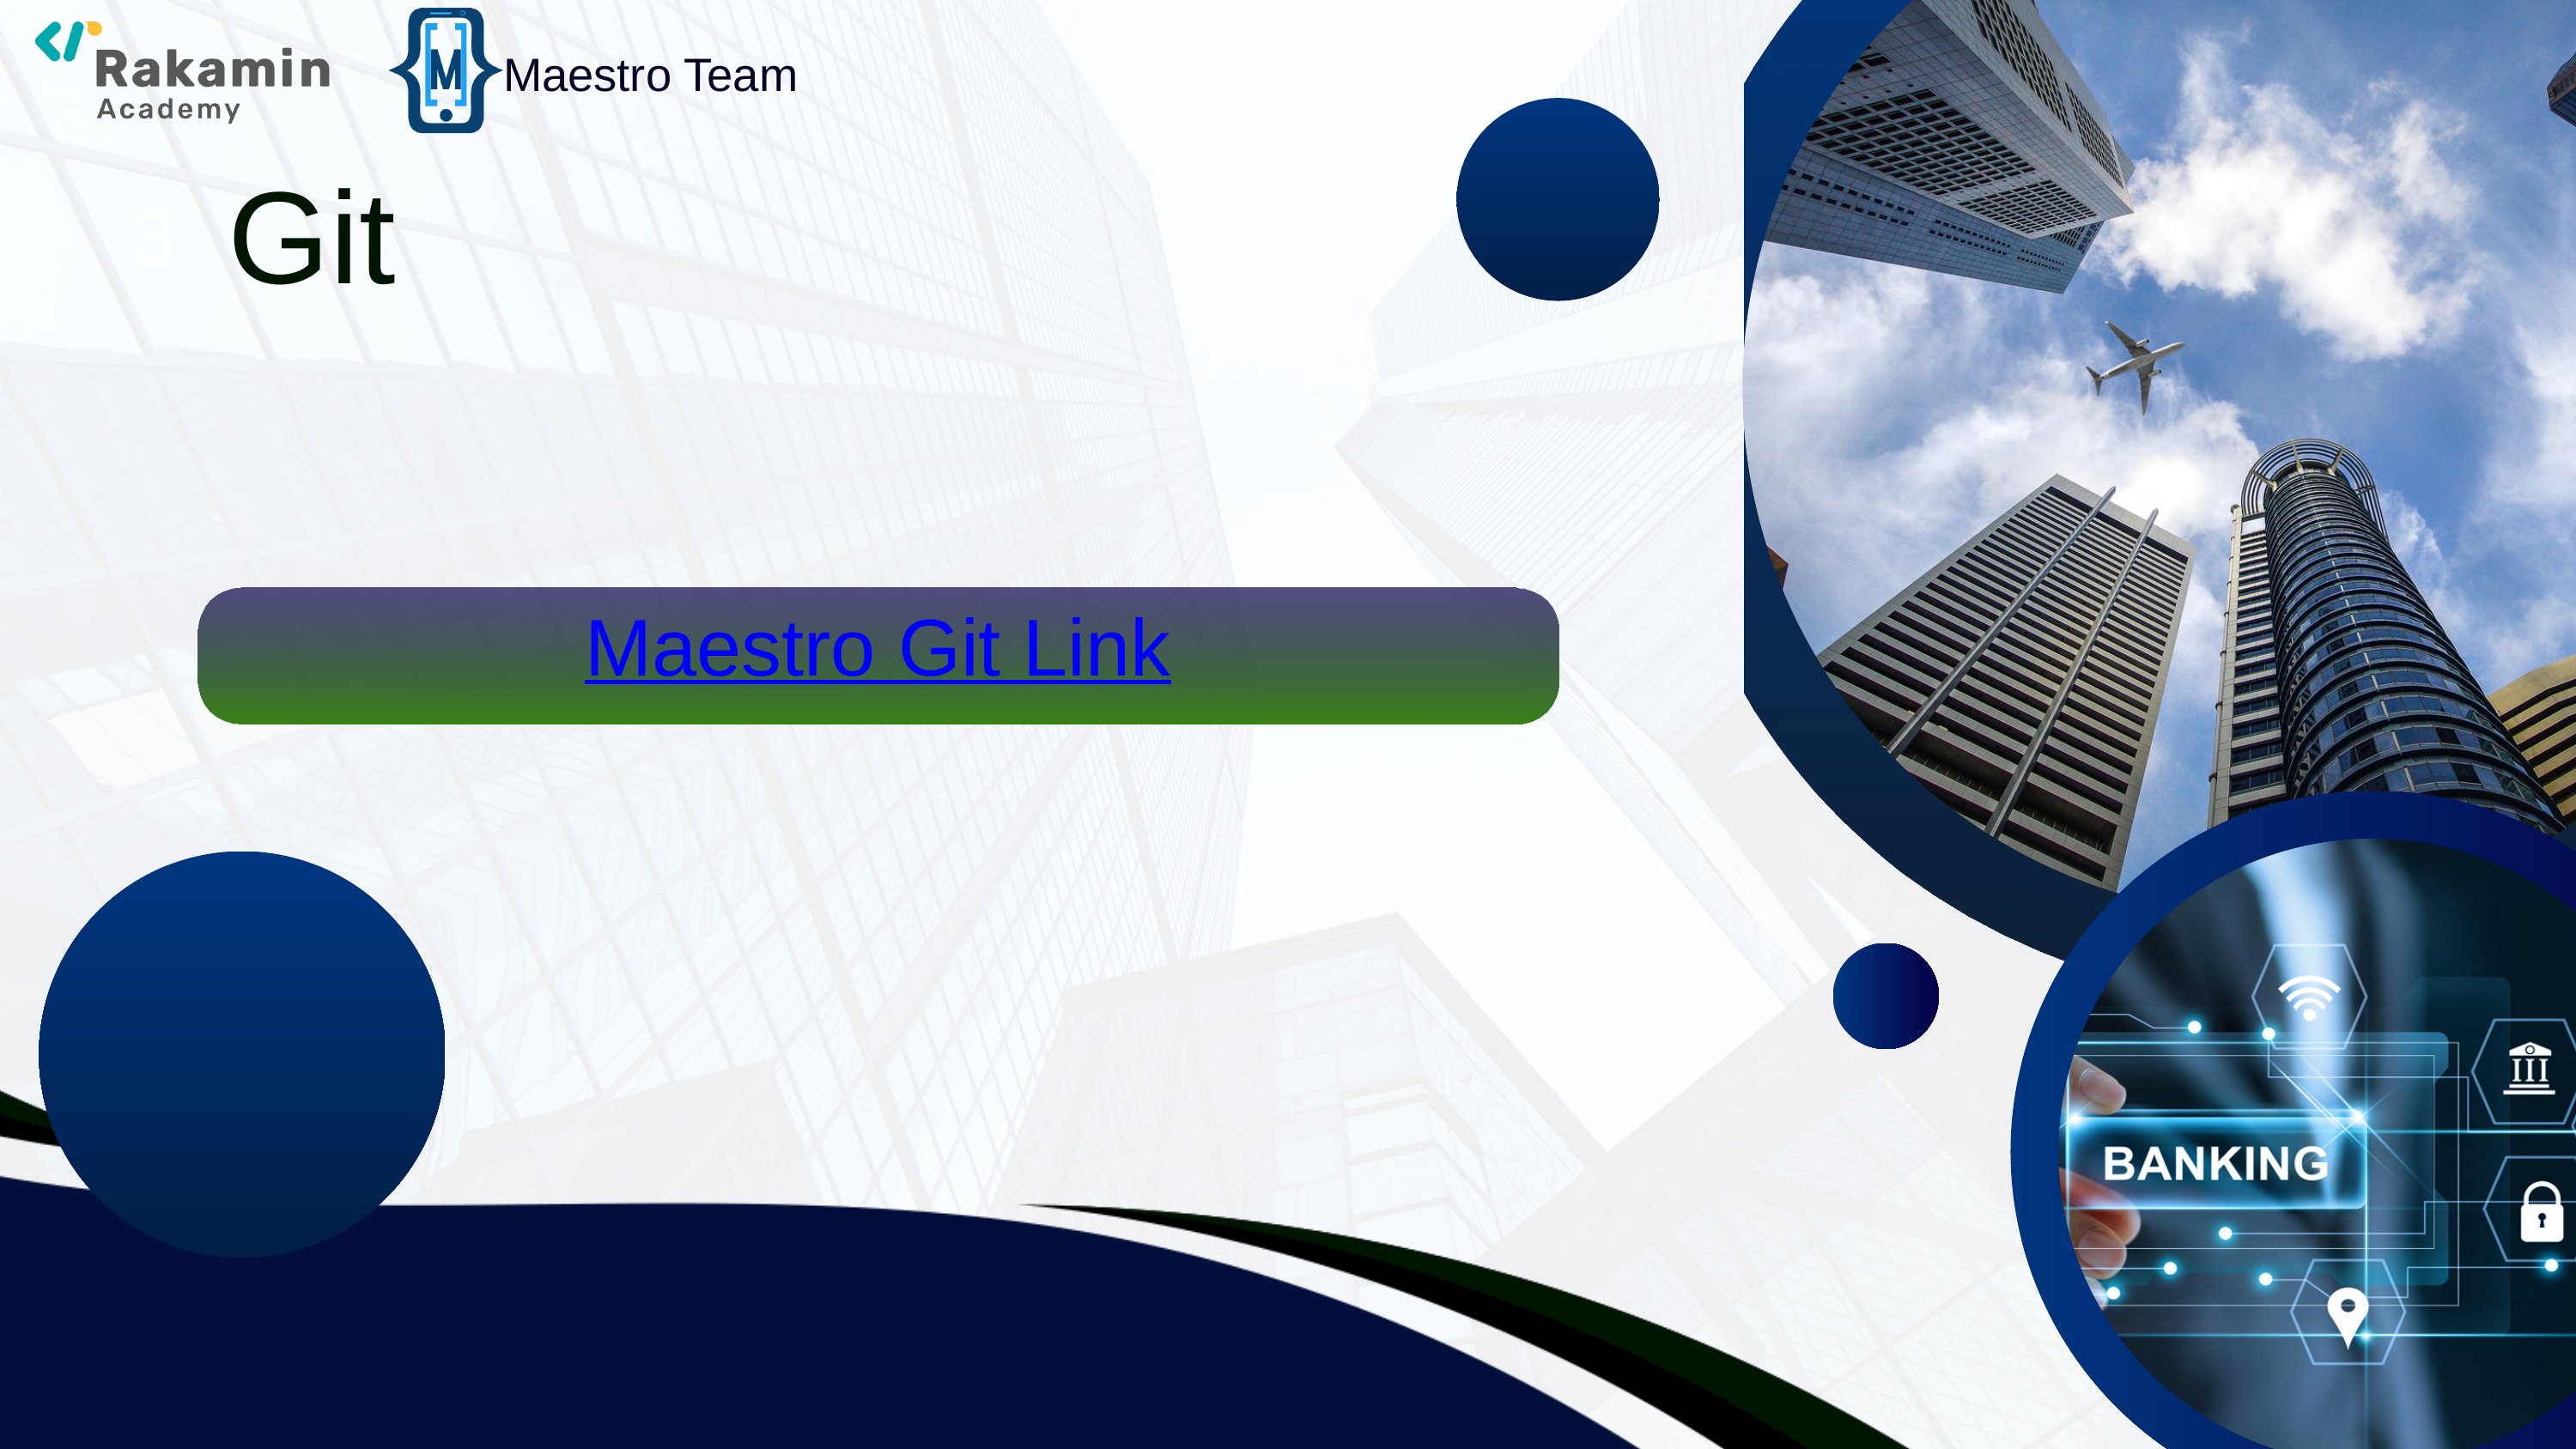

Maestro Team

Git
3

Maestro Git Link